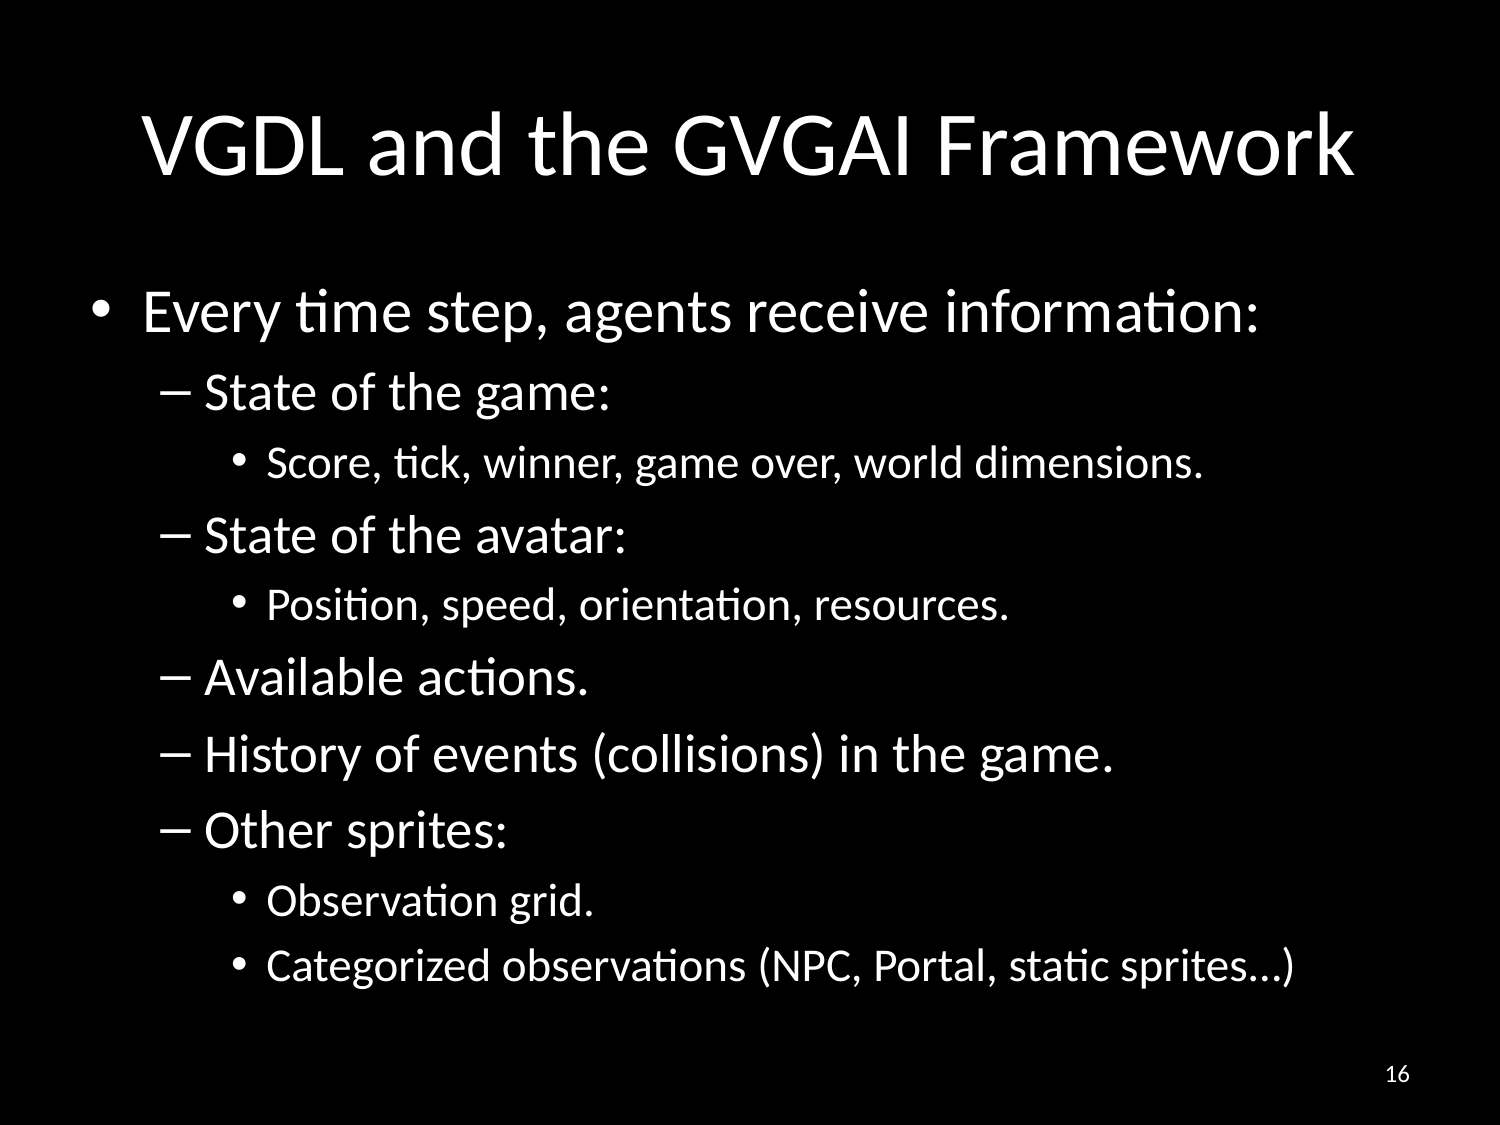

# VGDL and the GVGAI Framework
Every time step, agents receive information:
State of the game:
Score, tick, winner, game over, world dimensions.
State of the avatar:
Position, speed, orientation, resources.
Available actions.
History of events (collisions) in the game.
Other sprites:
Observation grid.
Categorized observations (NPC, Portal, static sprites…)
16